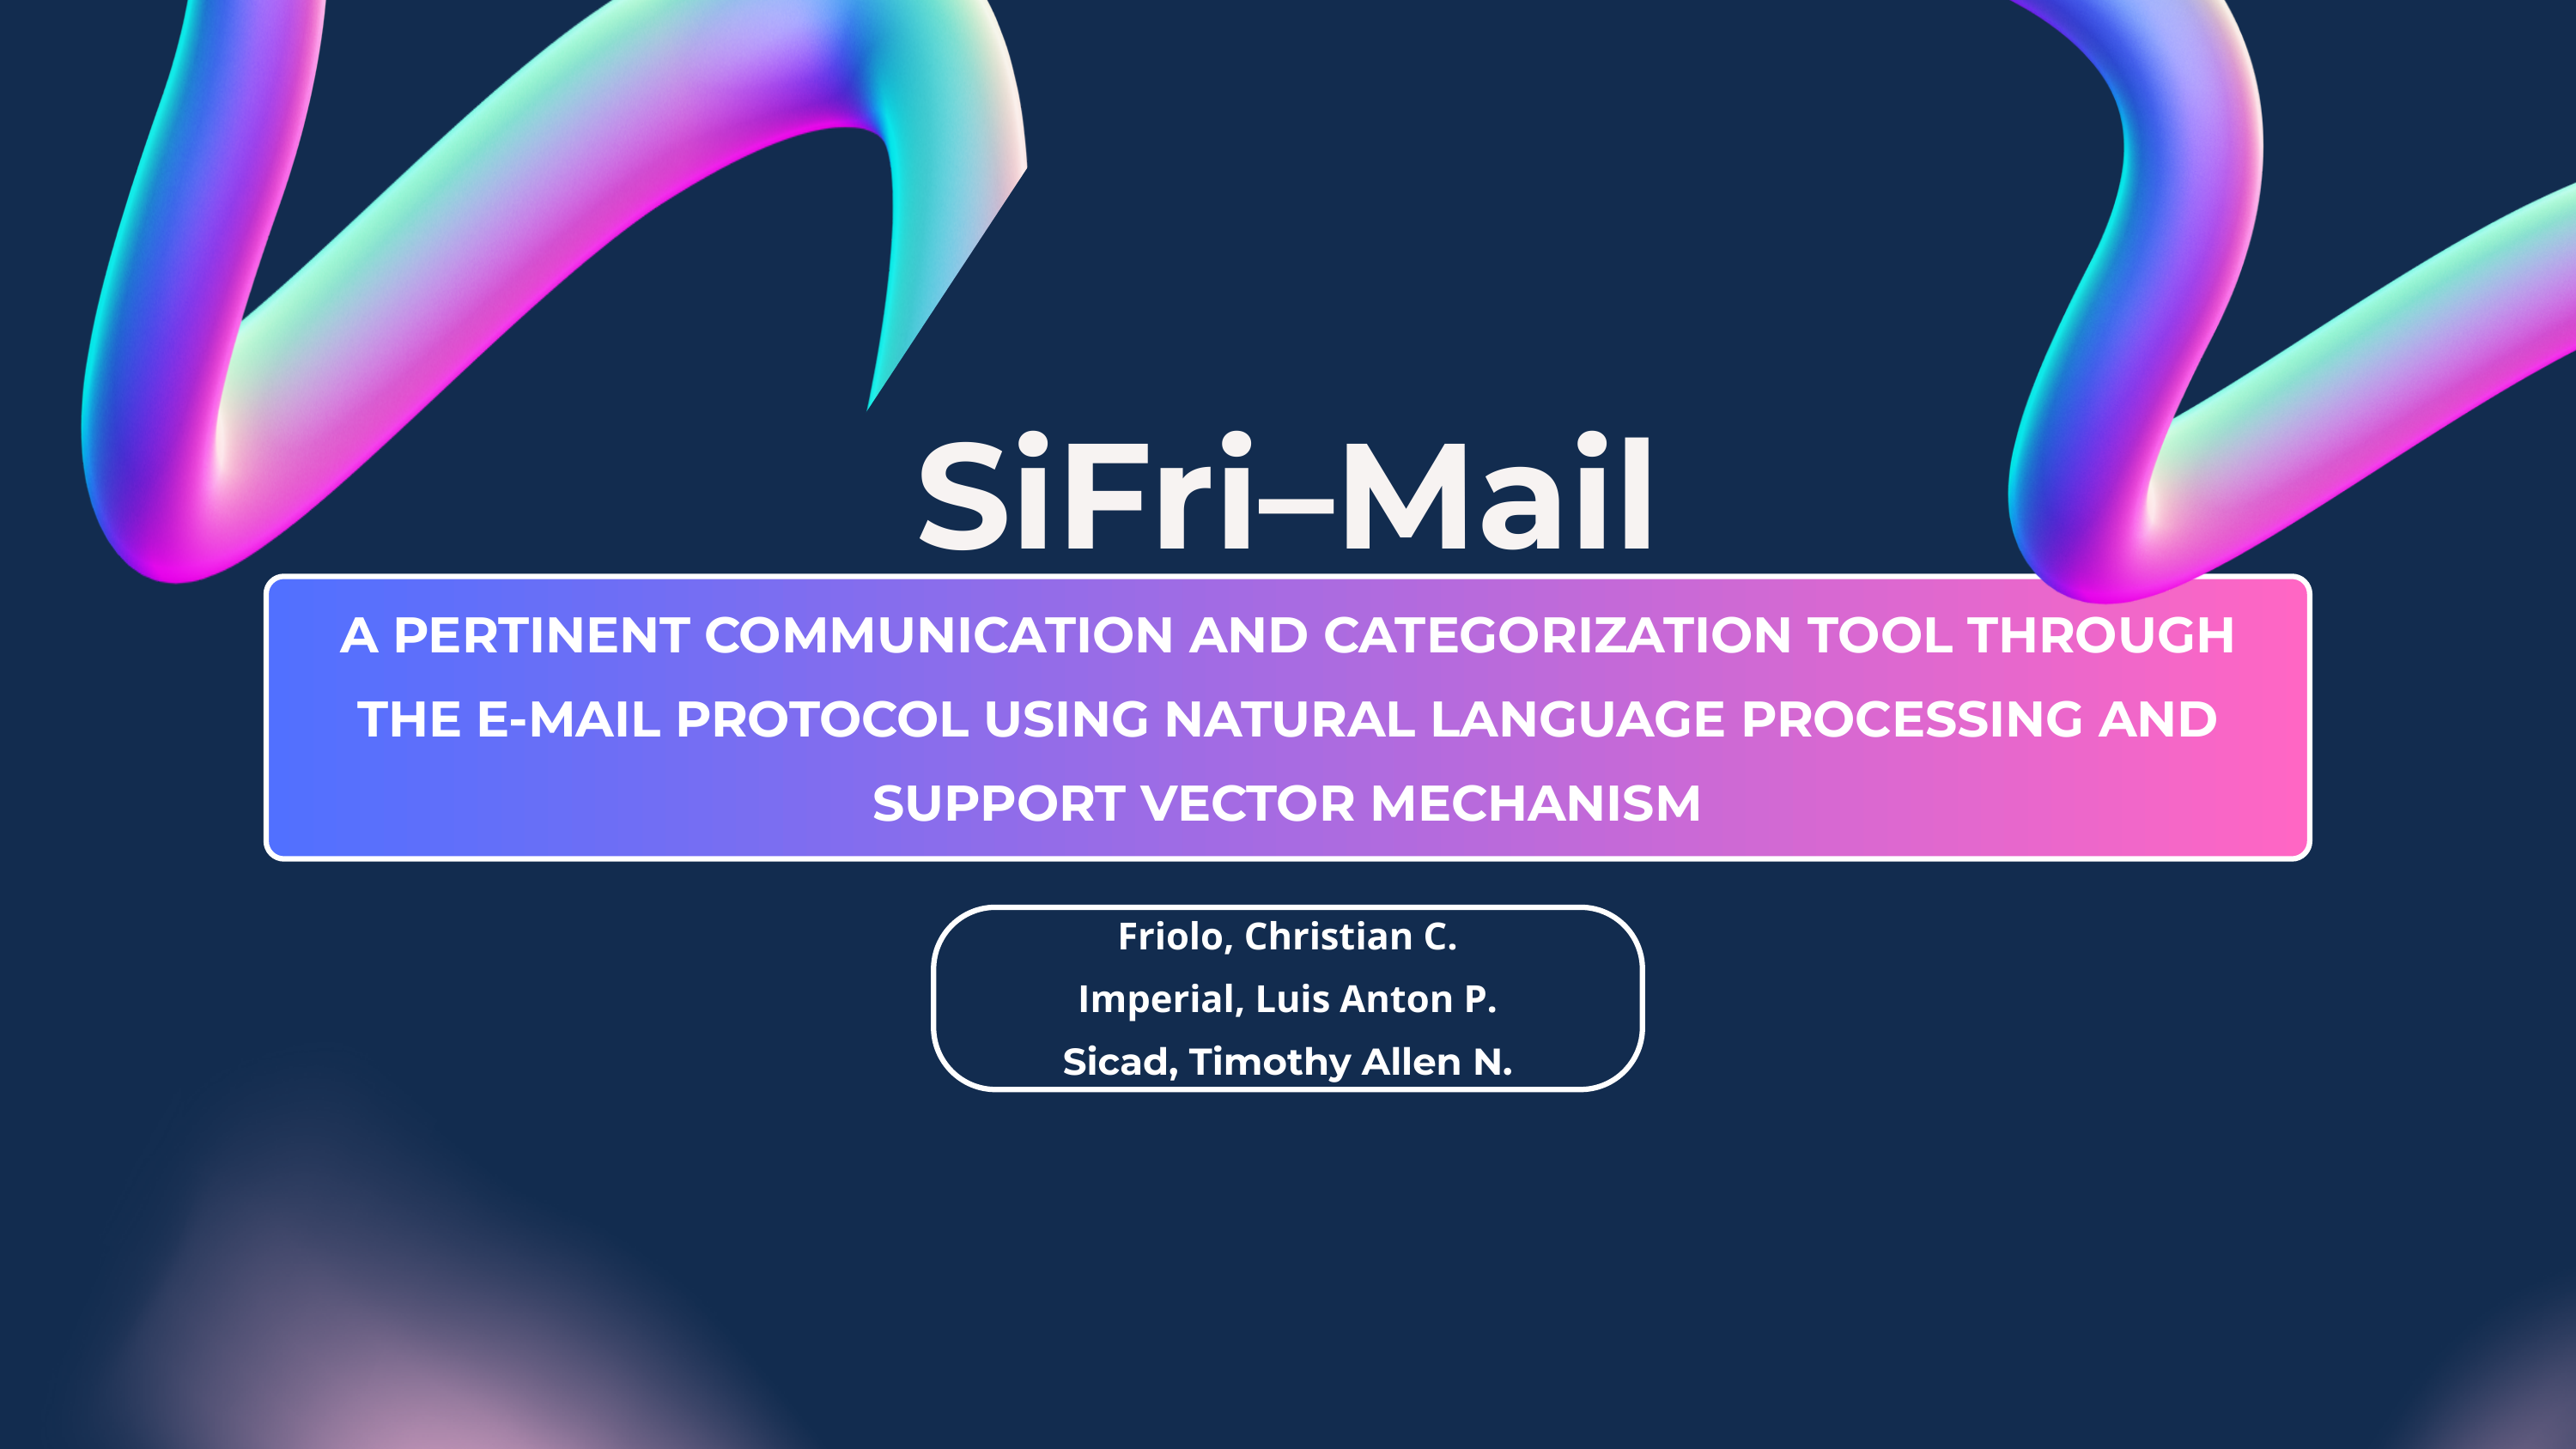

SiFri–Mail

A PERTINENT COMMUNICATION AND CATEGORIZATION TOOL THROUGH THE E-MAIL PROTOCOL USING NATURAL LANGUAGE PROCESSING AND SUPPORT VECTOR MECHANISM

Friolo, Christian C.
Imperial, Luis Anton P.
Sicad, Timothy Allen N.